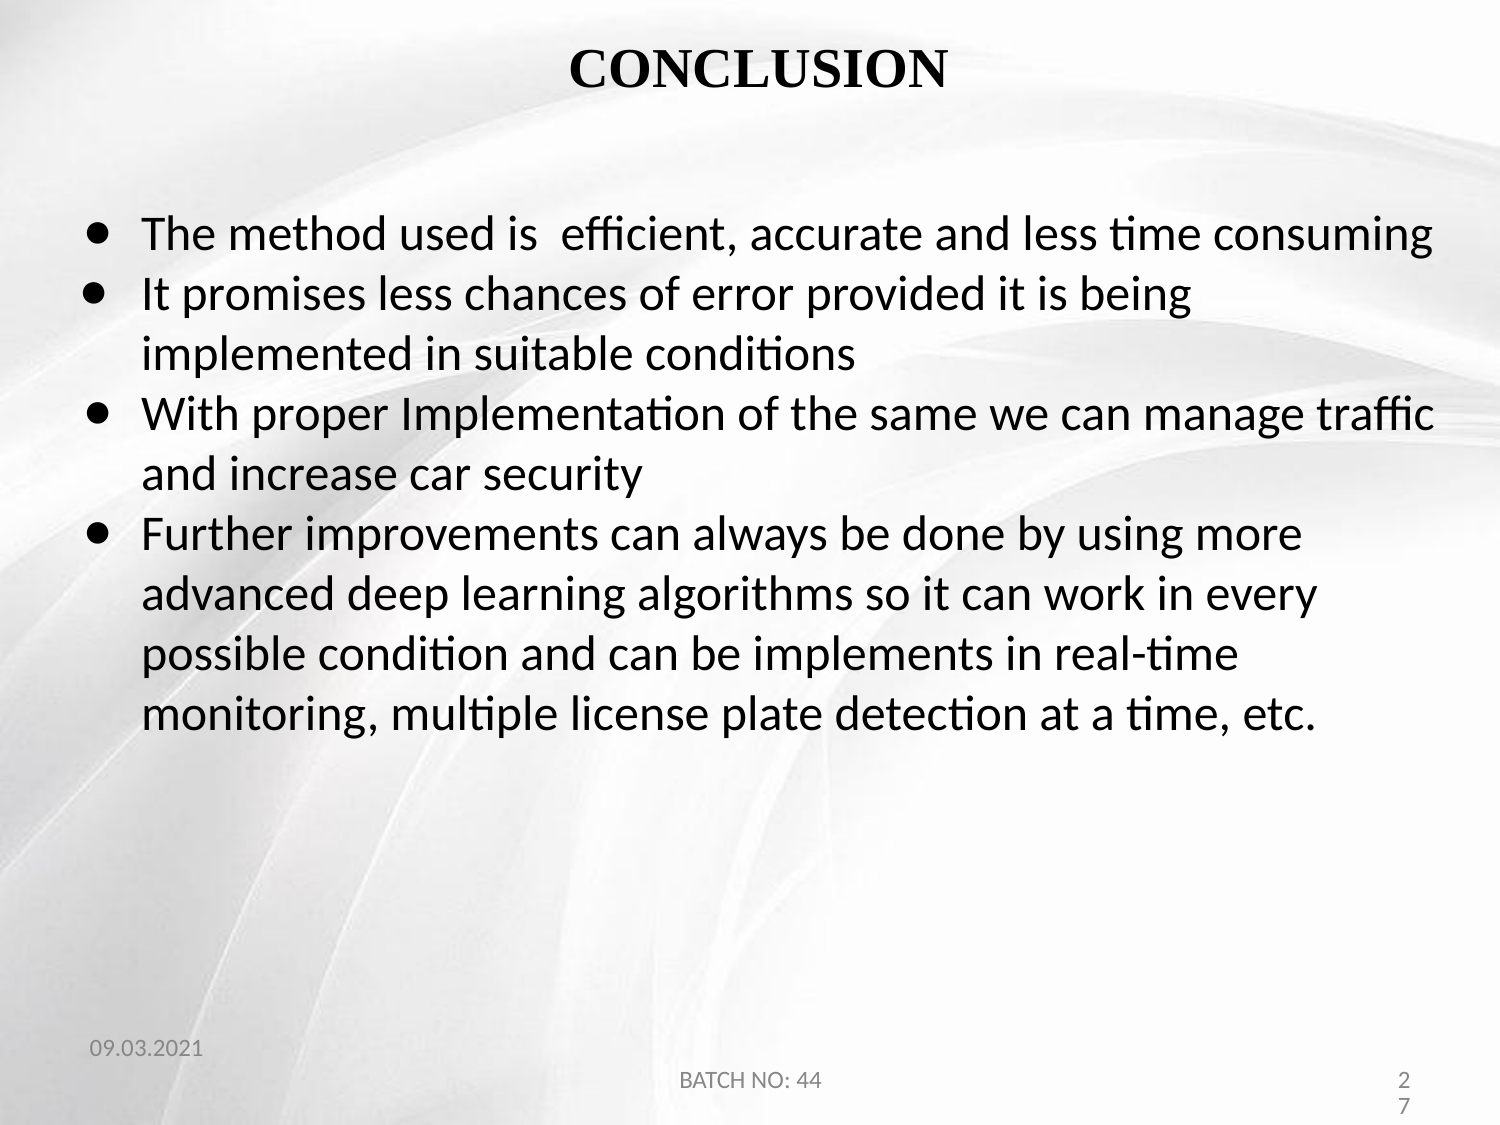

# CONCLUSION

The method used is  efficient, accurate and less time consuming
It promises less chances of error provided it is being implemented in suitable conditions
With proper Implementation of the same we can manage traffic and increase car security
Further improvements can always be done by using more advanced deep learning algorithms so it can work in every possible condition and can be implements in real-time monitoring, multiple license plate detection at a time, etc.

09.03.2021
BATCH NO: 44
27